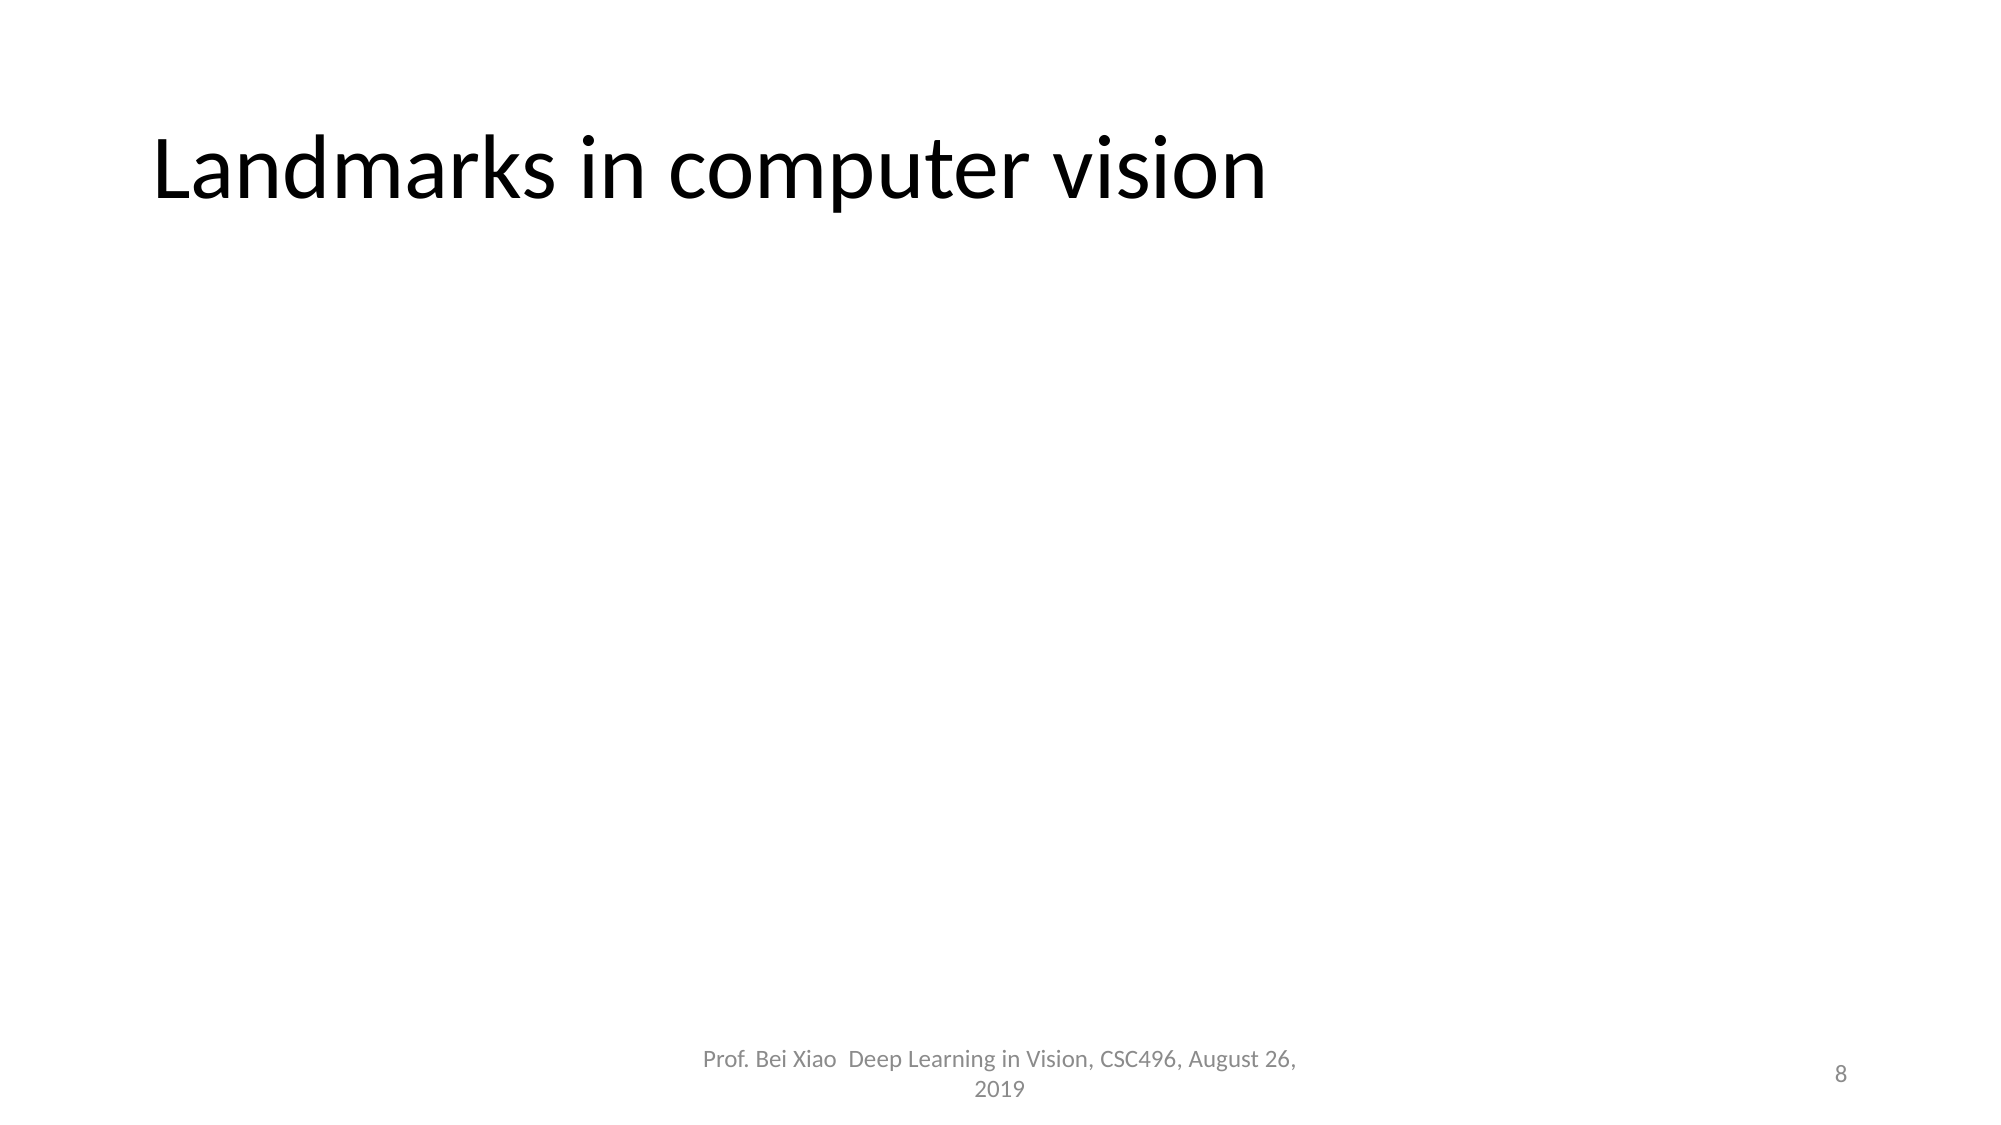

# Landmarks in computer vision
Prof. Bei Xiao  Deep Learning in Vision, CSC496, August 26, 2019
8